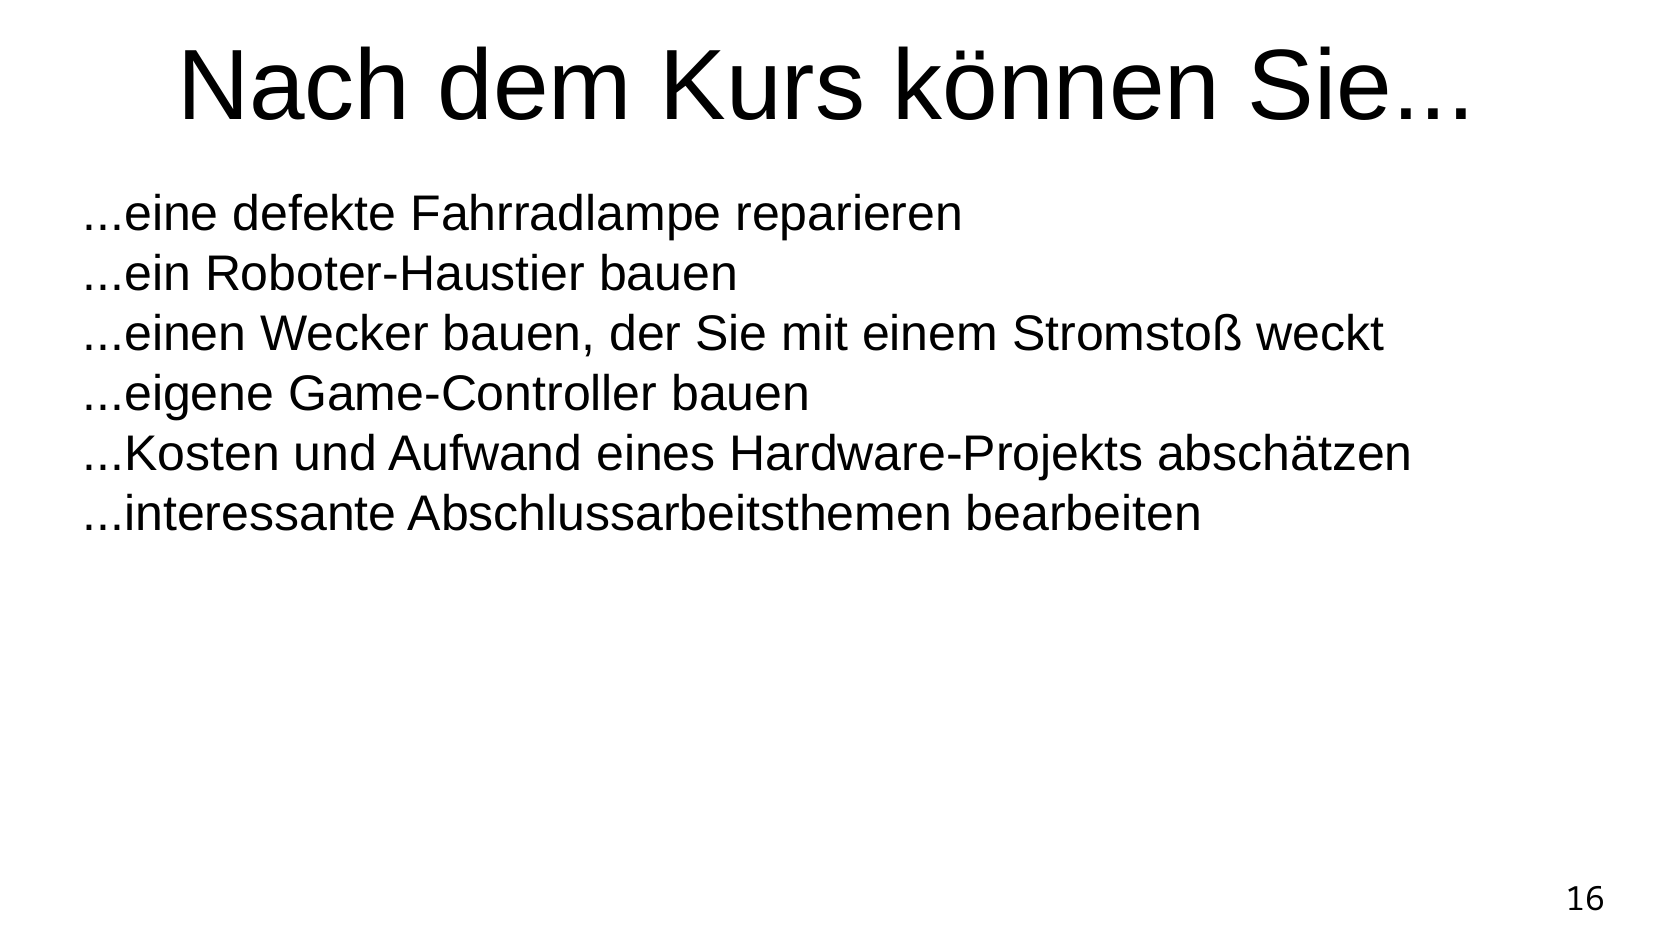

Nach dem Kurs können Sie...
...eine defekte Fahrradlampe reparieren
...ein Roboter-Haustier bauen
...einen Wecker bauen, der Sie mit einem Stromstoß weckt
...eigene Game-Controller bauen
...Kosten und Aufwand eines Hardware-Projekts abschätzen
...interessante Abschlussarbeitsthemen bearbeiten